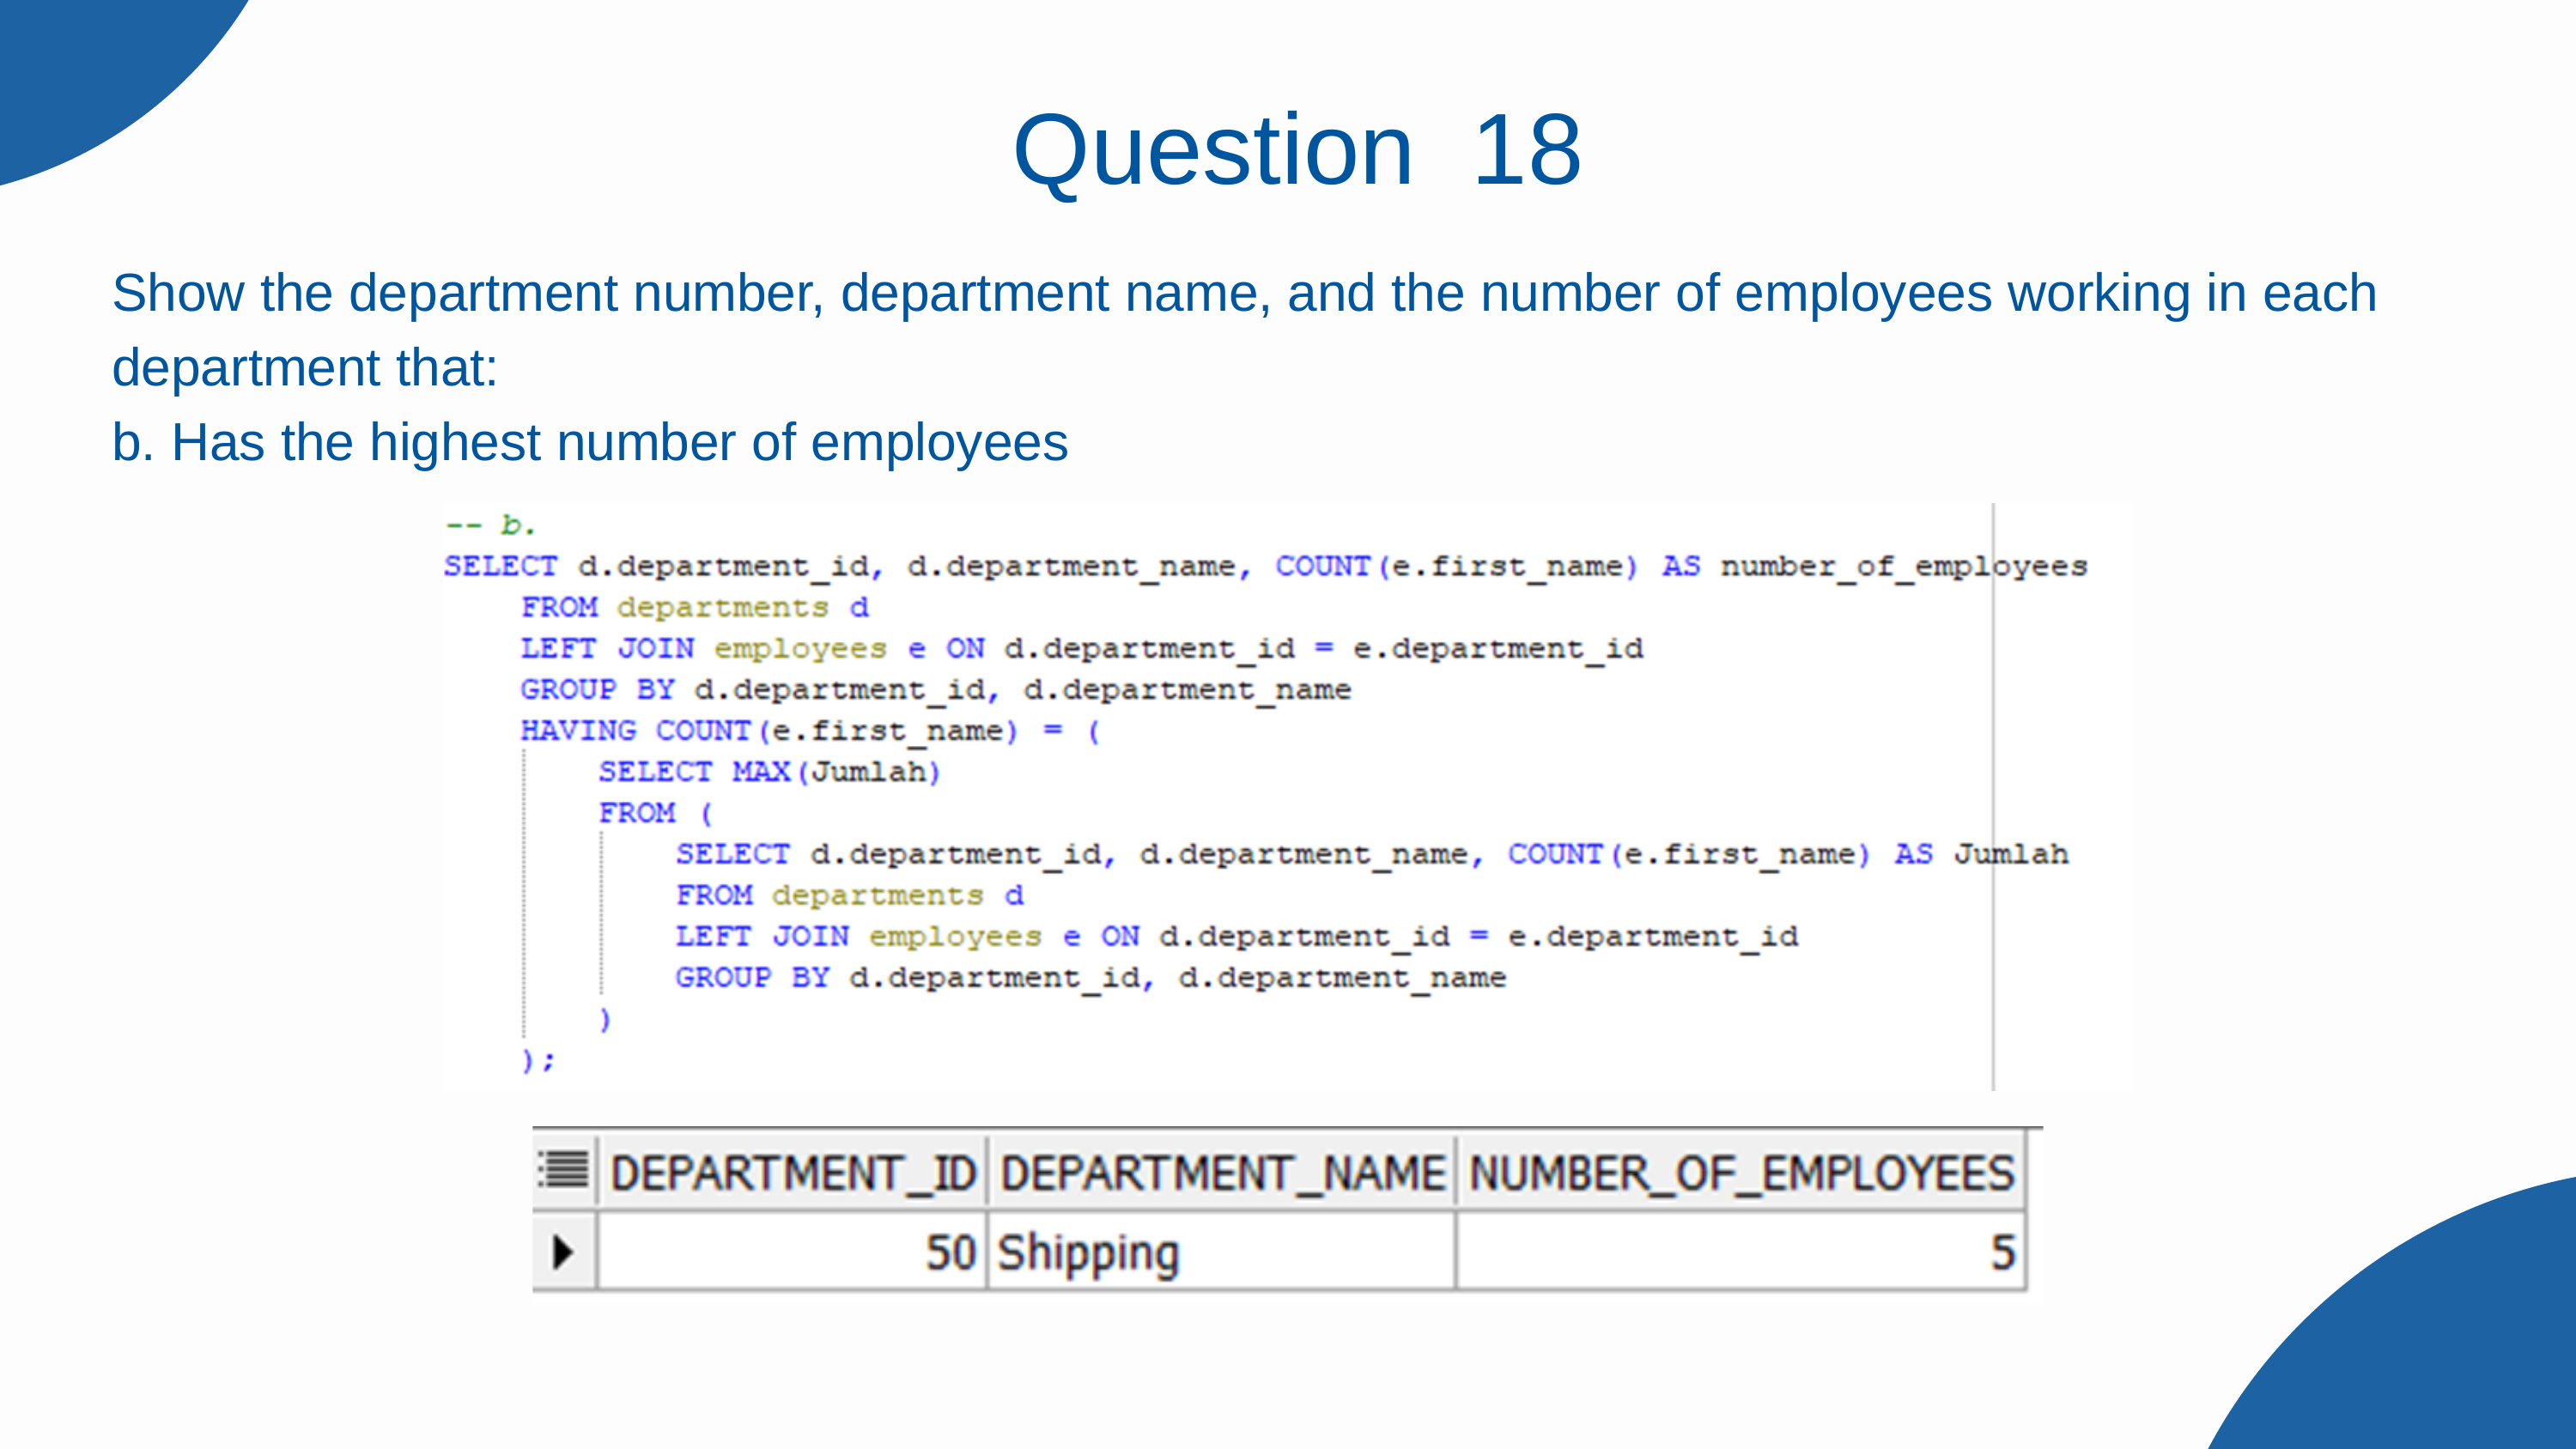

Question  18
Show the department number, department name, and the number of employees working in each department that:
b. Has the highest number of employees